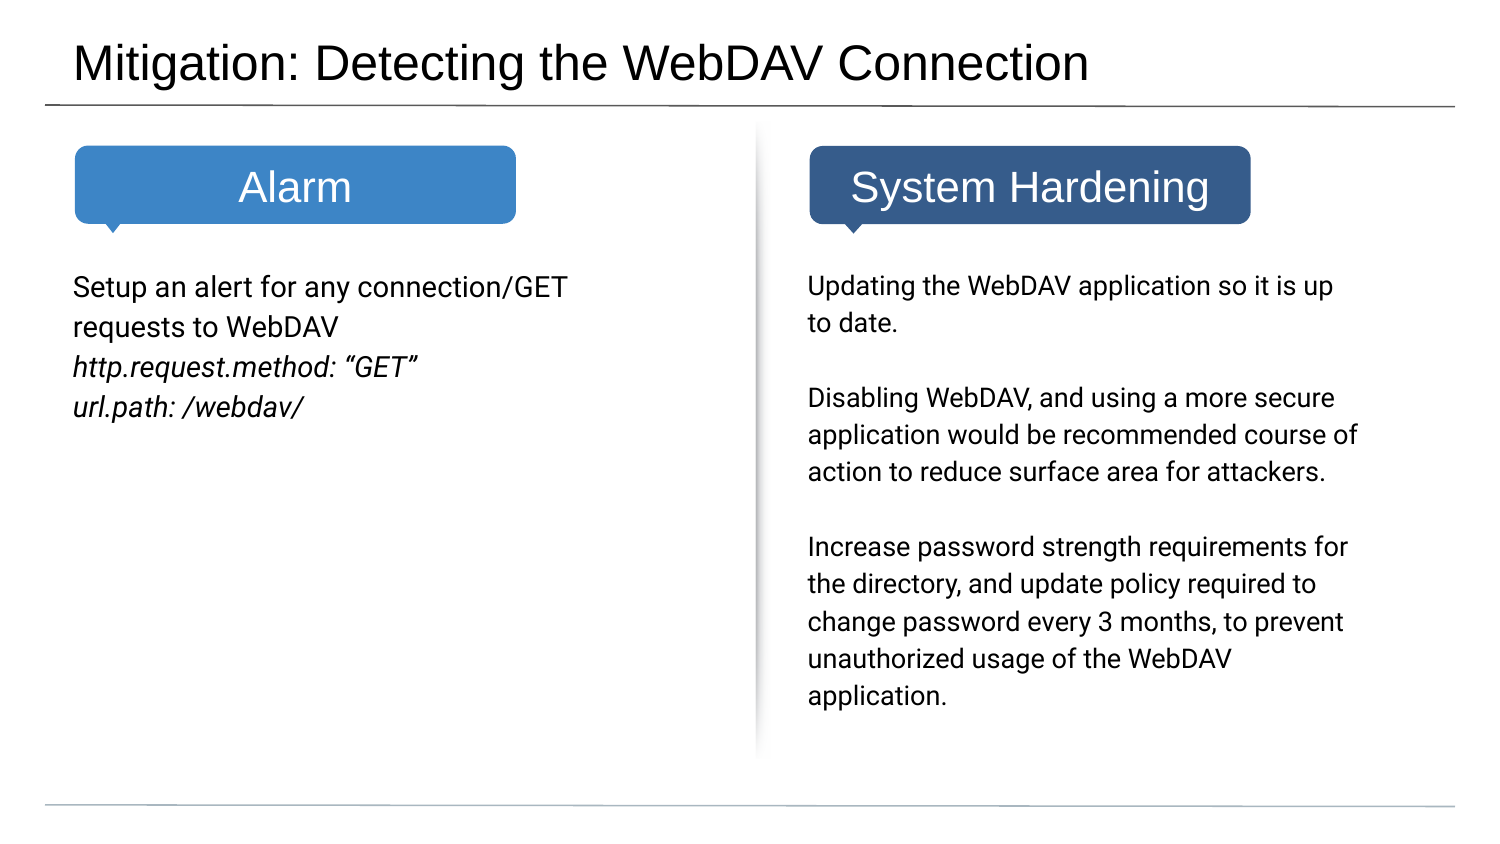

# Mitigation: Detecting the WebDAV Connection
Setup an alert for any connection/GET requests to WebDAV
http.request.method: “GET”
url.path: /webdav/

Updating the WebDAV application so it is up to date.
Disabling WebDAV, and using a more secure application would be recommended course of action to reduce surface area for attackers.
Increase password strength requirements for the directory, and update policy required to change password every 3 months, to prevent unauthorized usage of the WebDAV application.